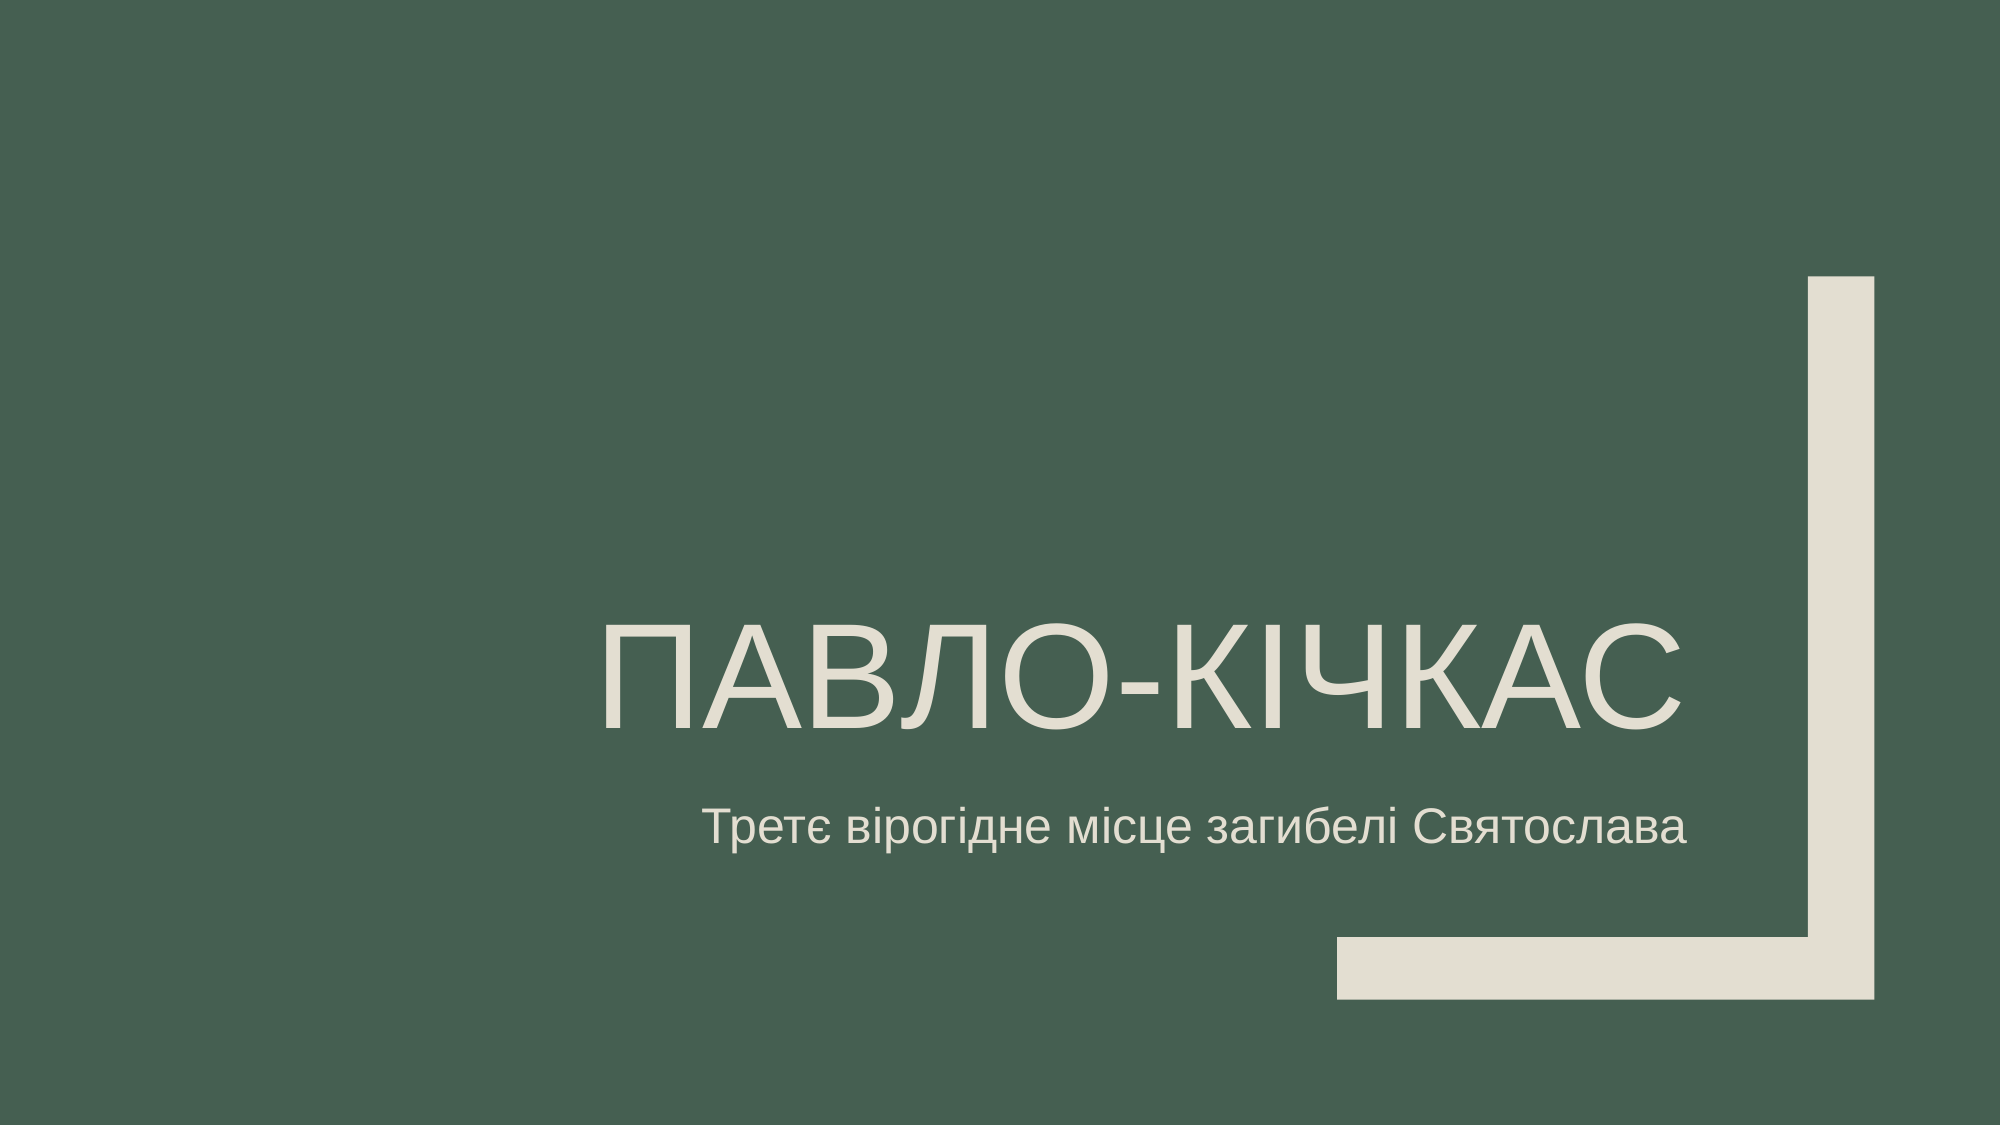

# Павло-Кічкас
Третє вірогідне місце загибелі Святослава